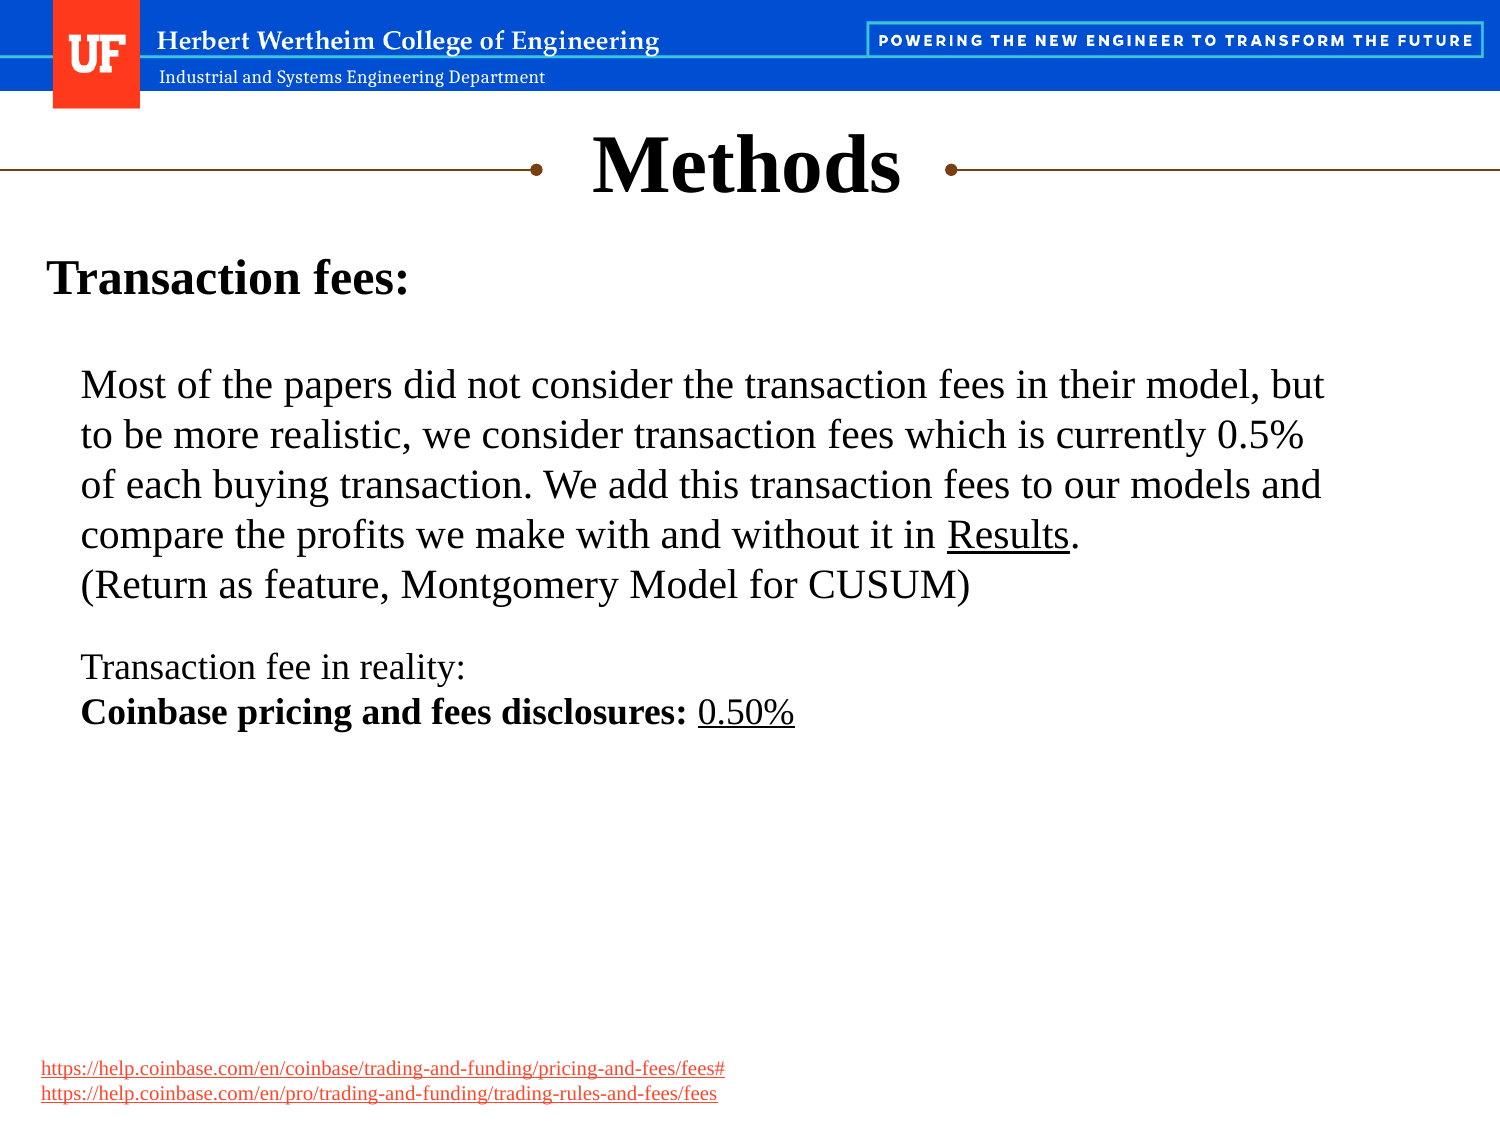

Methods
Transaction fees:
# Most of the papers did not consider the transaction fees in their model, but to be more realistic, we consider transaction fees which is currently 0.5% of each buying transaction. We add this transaction fees to our models and compare the profits we make with and without it in Results. (Return as feature, Montgomery Model for CUSUM)
Transaction fee in reality:
Coinbase pricing and fees disclosures: 0.50%
https://help.coinbase.com/en/coinbase/trading-and-funding/pricing-and-fees/fees#
https://help.coinbase.com/en/pro/trading-and-funding/trading-rules-and-fees/fees